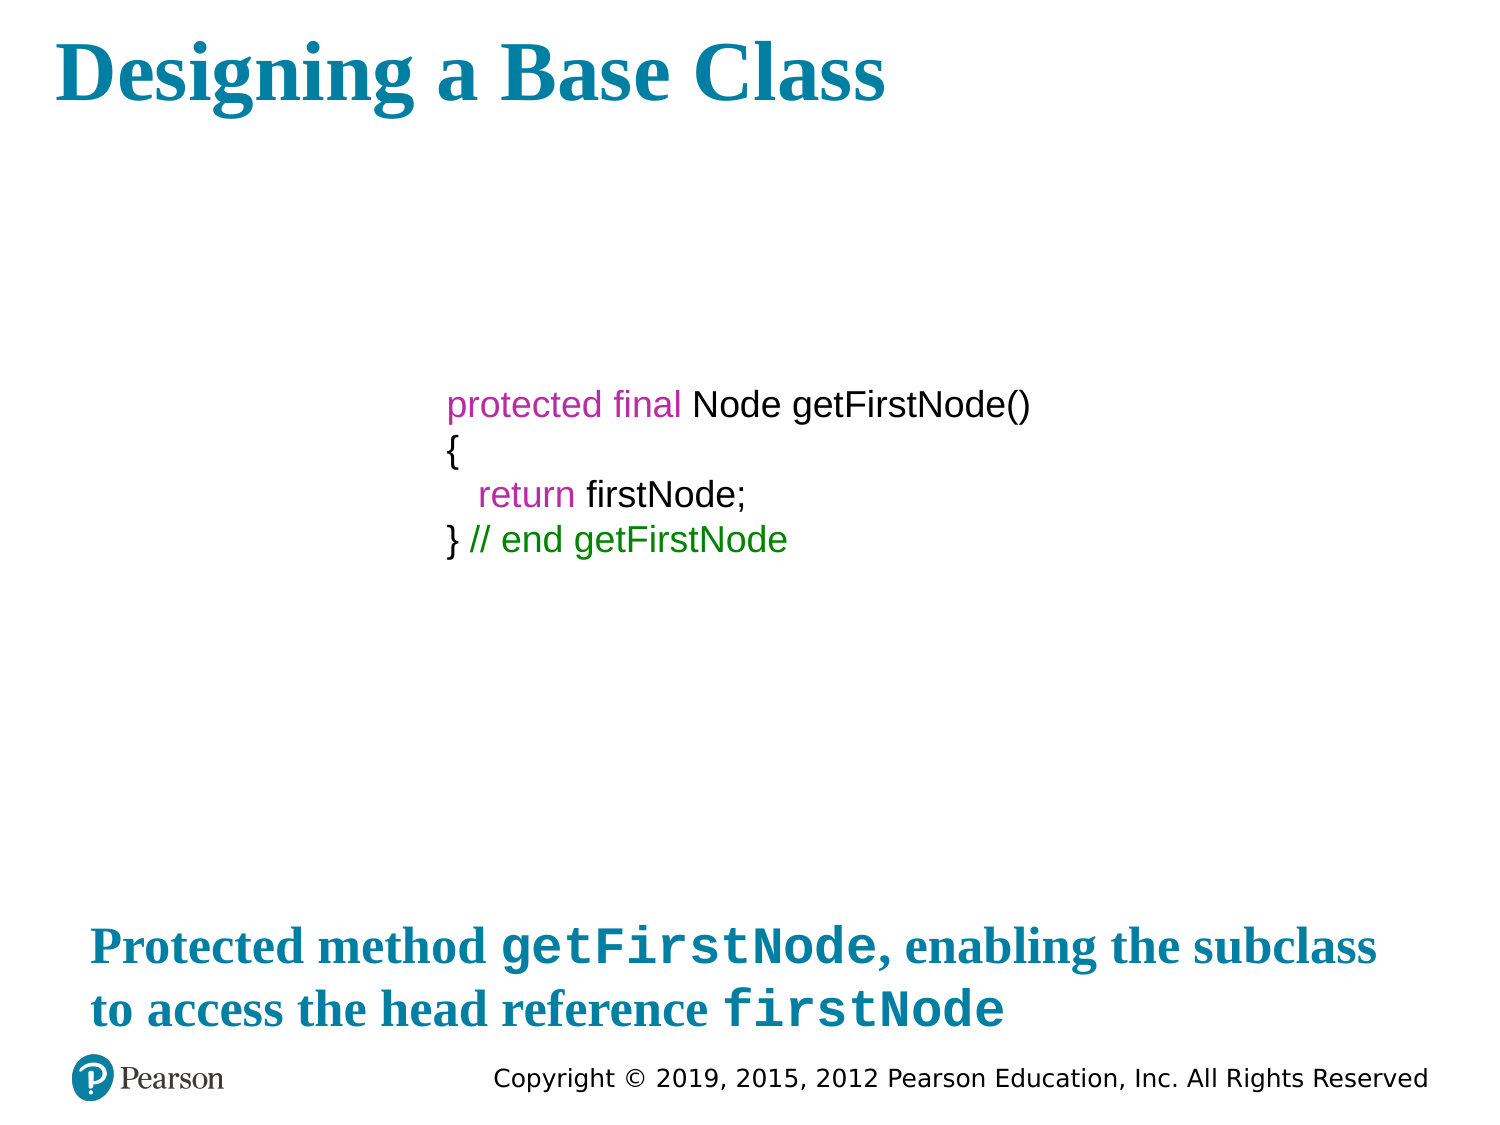

# Designing a Base Class
protected final Node getFirstNode()
{
   return firstNode;
} // end getFirstNode
Protected method getFirstNode, enabling the subclass to access the head reference firstNode